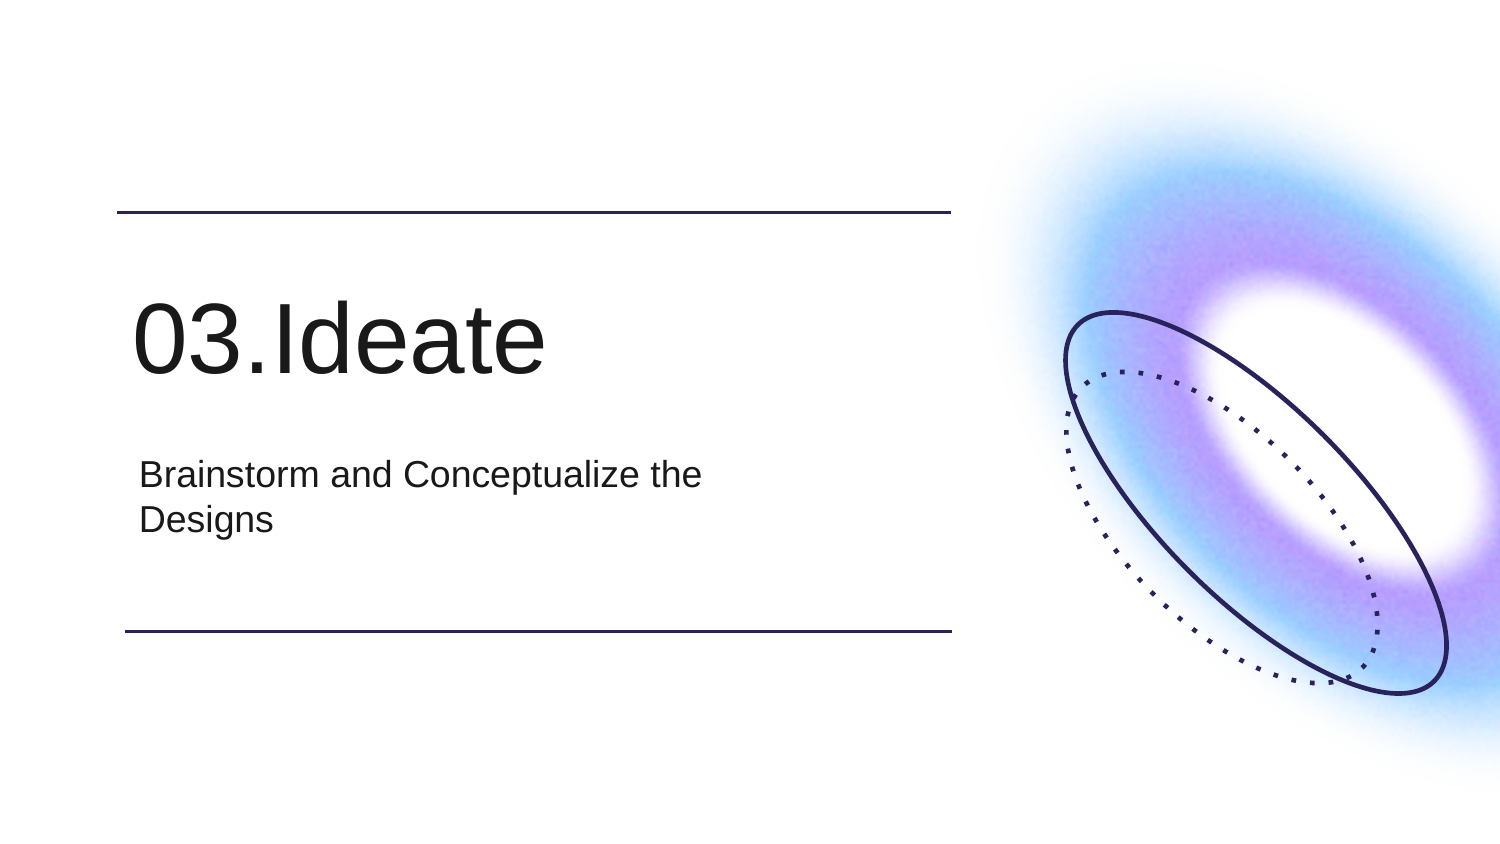

# 03.Ideate
Brainstorm and Conceptualize the Designs